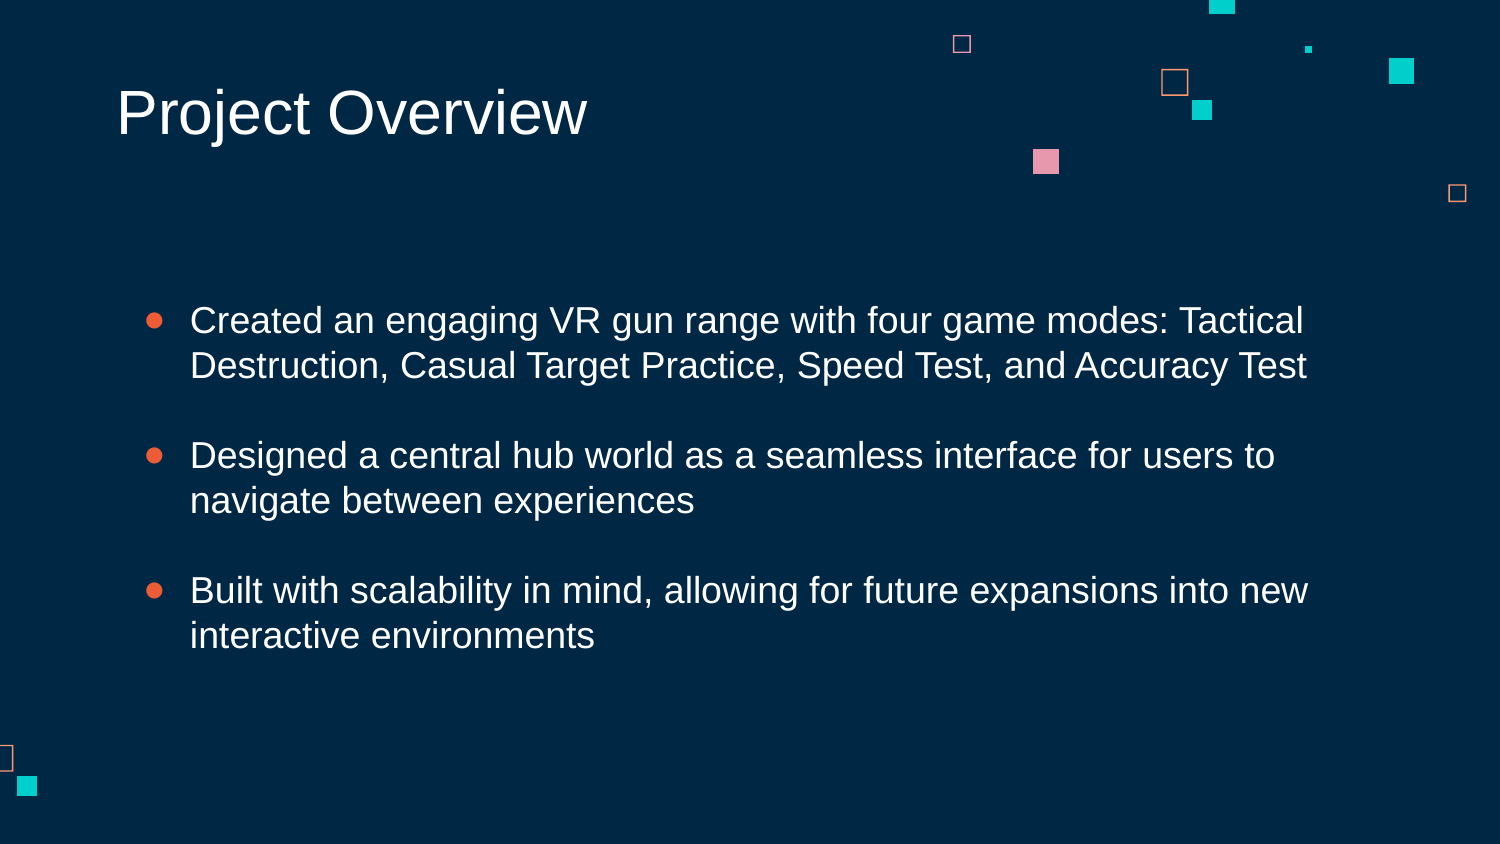

# Project Overview
Created an engaging VR gun range with four game modes: Tactical Destruction, Casual Target Practice, Speed Test, and Accuracy Test

Designed a central hub world as a seamless interface for users to navigate between experiences

Built with scalability in mind, allowing for future expansions into new interactive environments